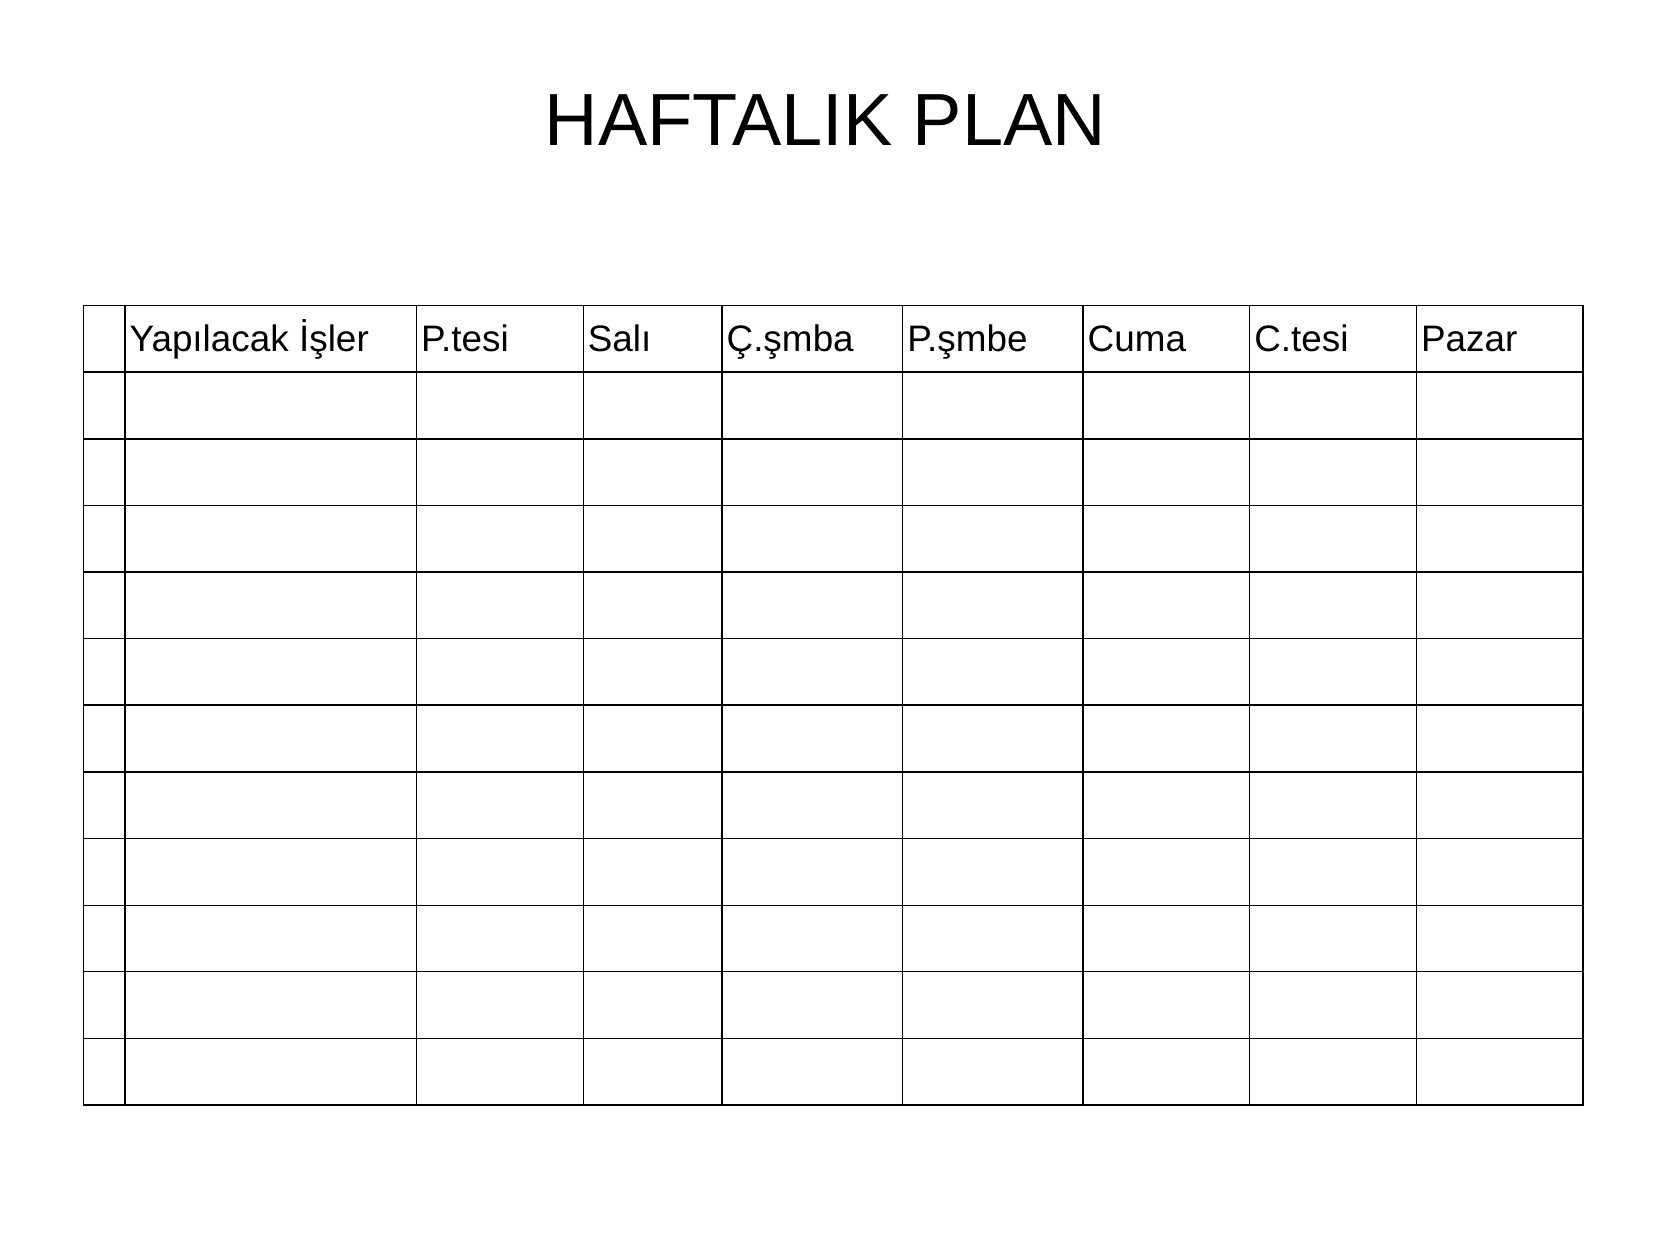

# HAFTALIK PLAN
|  | Yapılacak İşler | P.tesi | Salı | Ç.şmba | P.şmbe | Cuma | C.tesi | Pazar |
| --- | --- | --- | --- | --- | --- | --- | --- | --- |
|  |  |  |  |  |  |  |  |  |
|  |  |  |  |  |  |  |  |  |
|  |  |  |  |  |  |  |  |  |
|  |  |  |  |  |  |  |  |  |
|  |  |  |  |  |  |  |  |  |
|  |  |  |  |  |  |  |  |  |
|  |  |  |  |  |  |  |  |  |
|  |  |  |  |  |  |  |  |  |
|  |  |  |  |  |  |  |  |  |
|  |  |  |  |  |  |  |  |  |
|  |  |  |  |  |  |  |  |  |